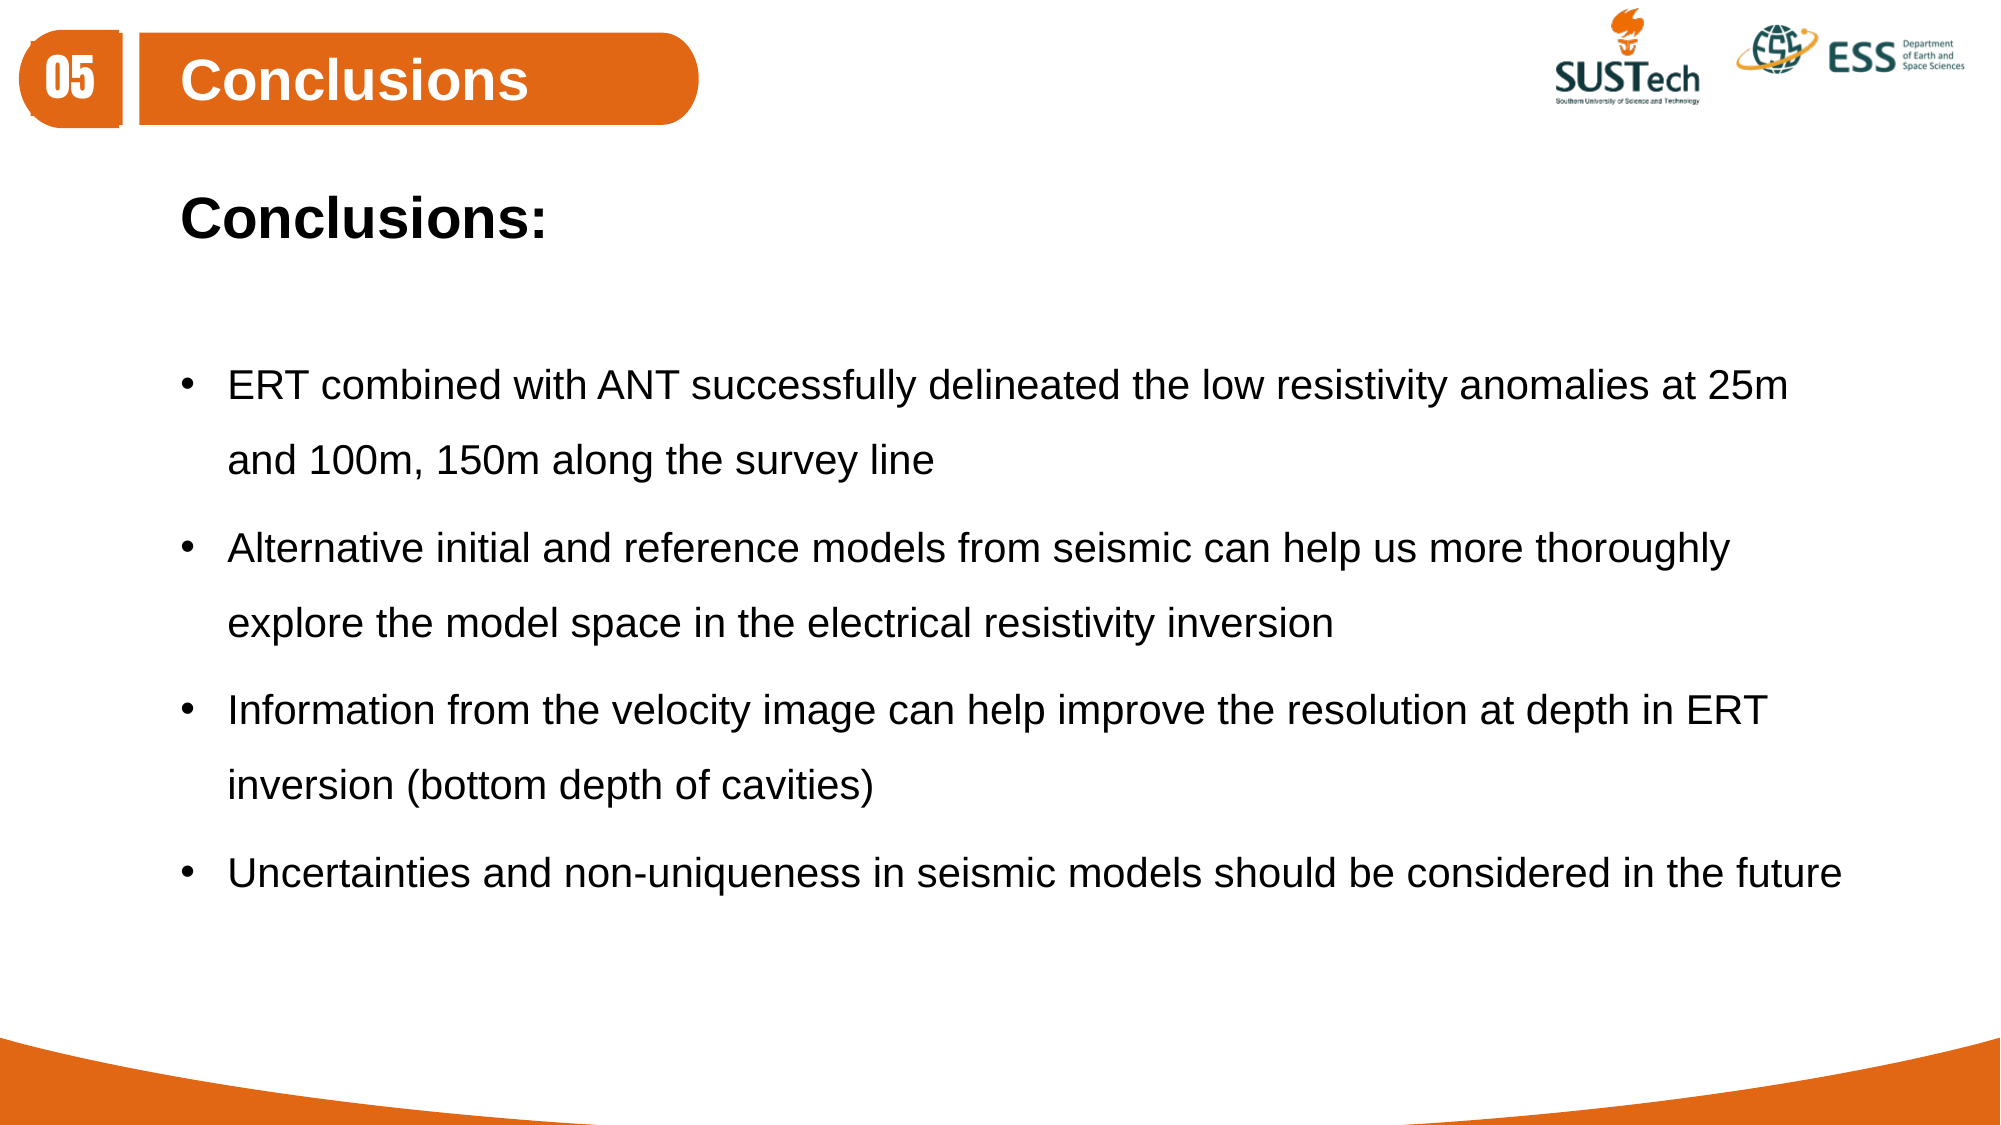

Conclusions
05
Conclusions:

ERT combined with ANT successfully delineated the low resistivity anomalies at 25m and 100m, 150m along the survey line
Alternative initial and reference models from seismic can help us more thoroughly explore the model space in the electrical resistivity inversion
Information from the velocity image can help improve the resolution at depth in ERT inversion (bottom depth of cavities)
Uncertainties and non-uniqueness in seismic models should be considered in the future